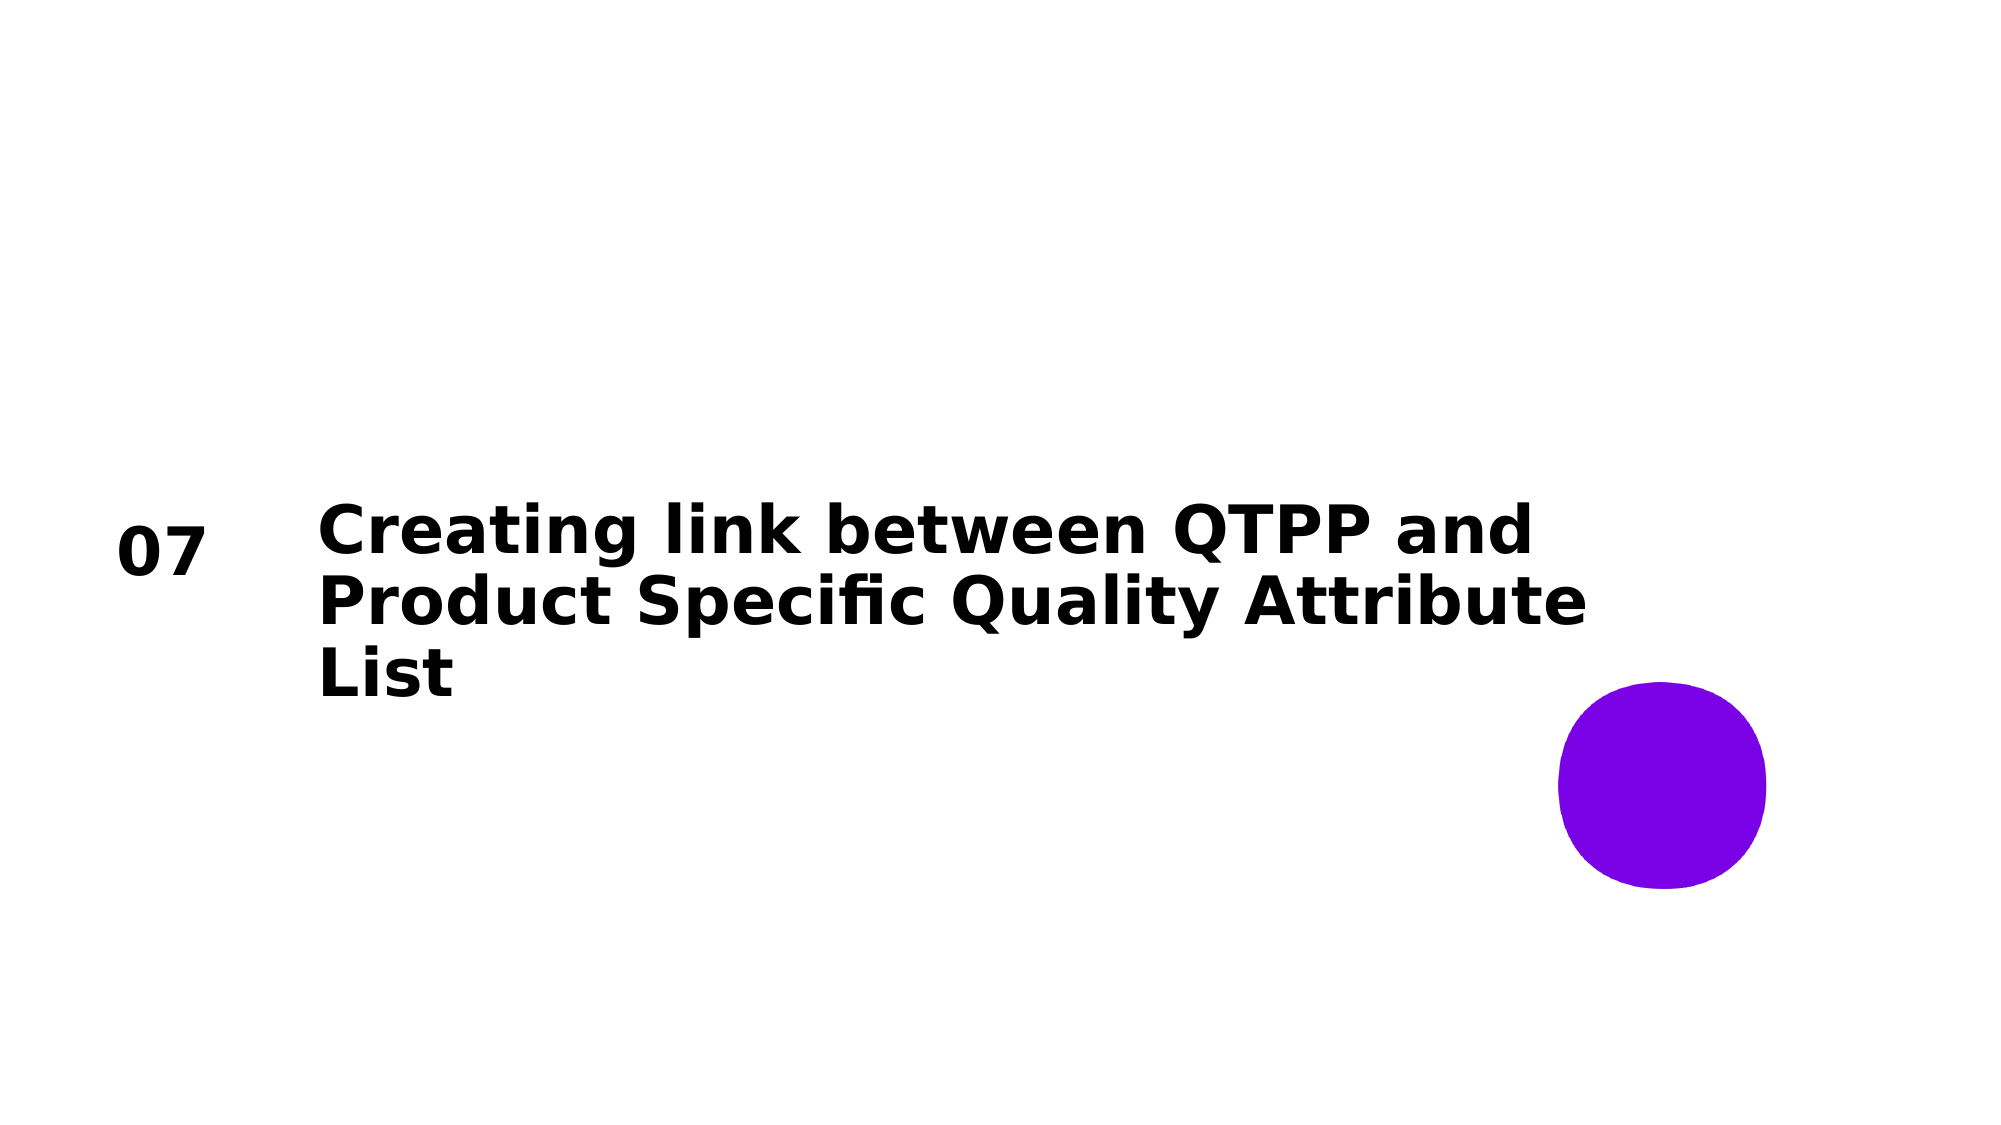

07

Creating link between QTPP and Product Specific Quality Attribute List